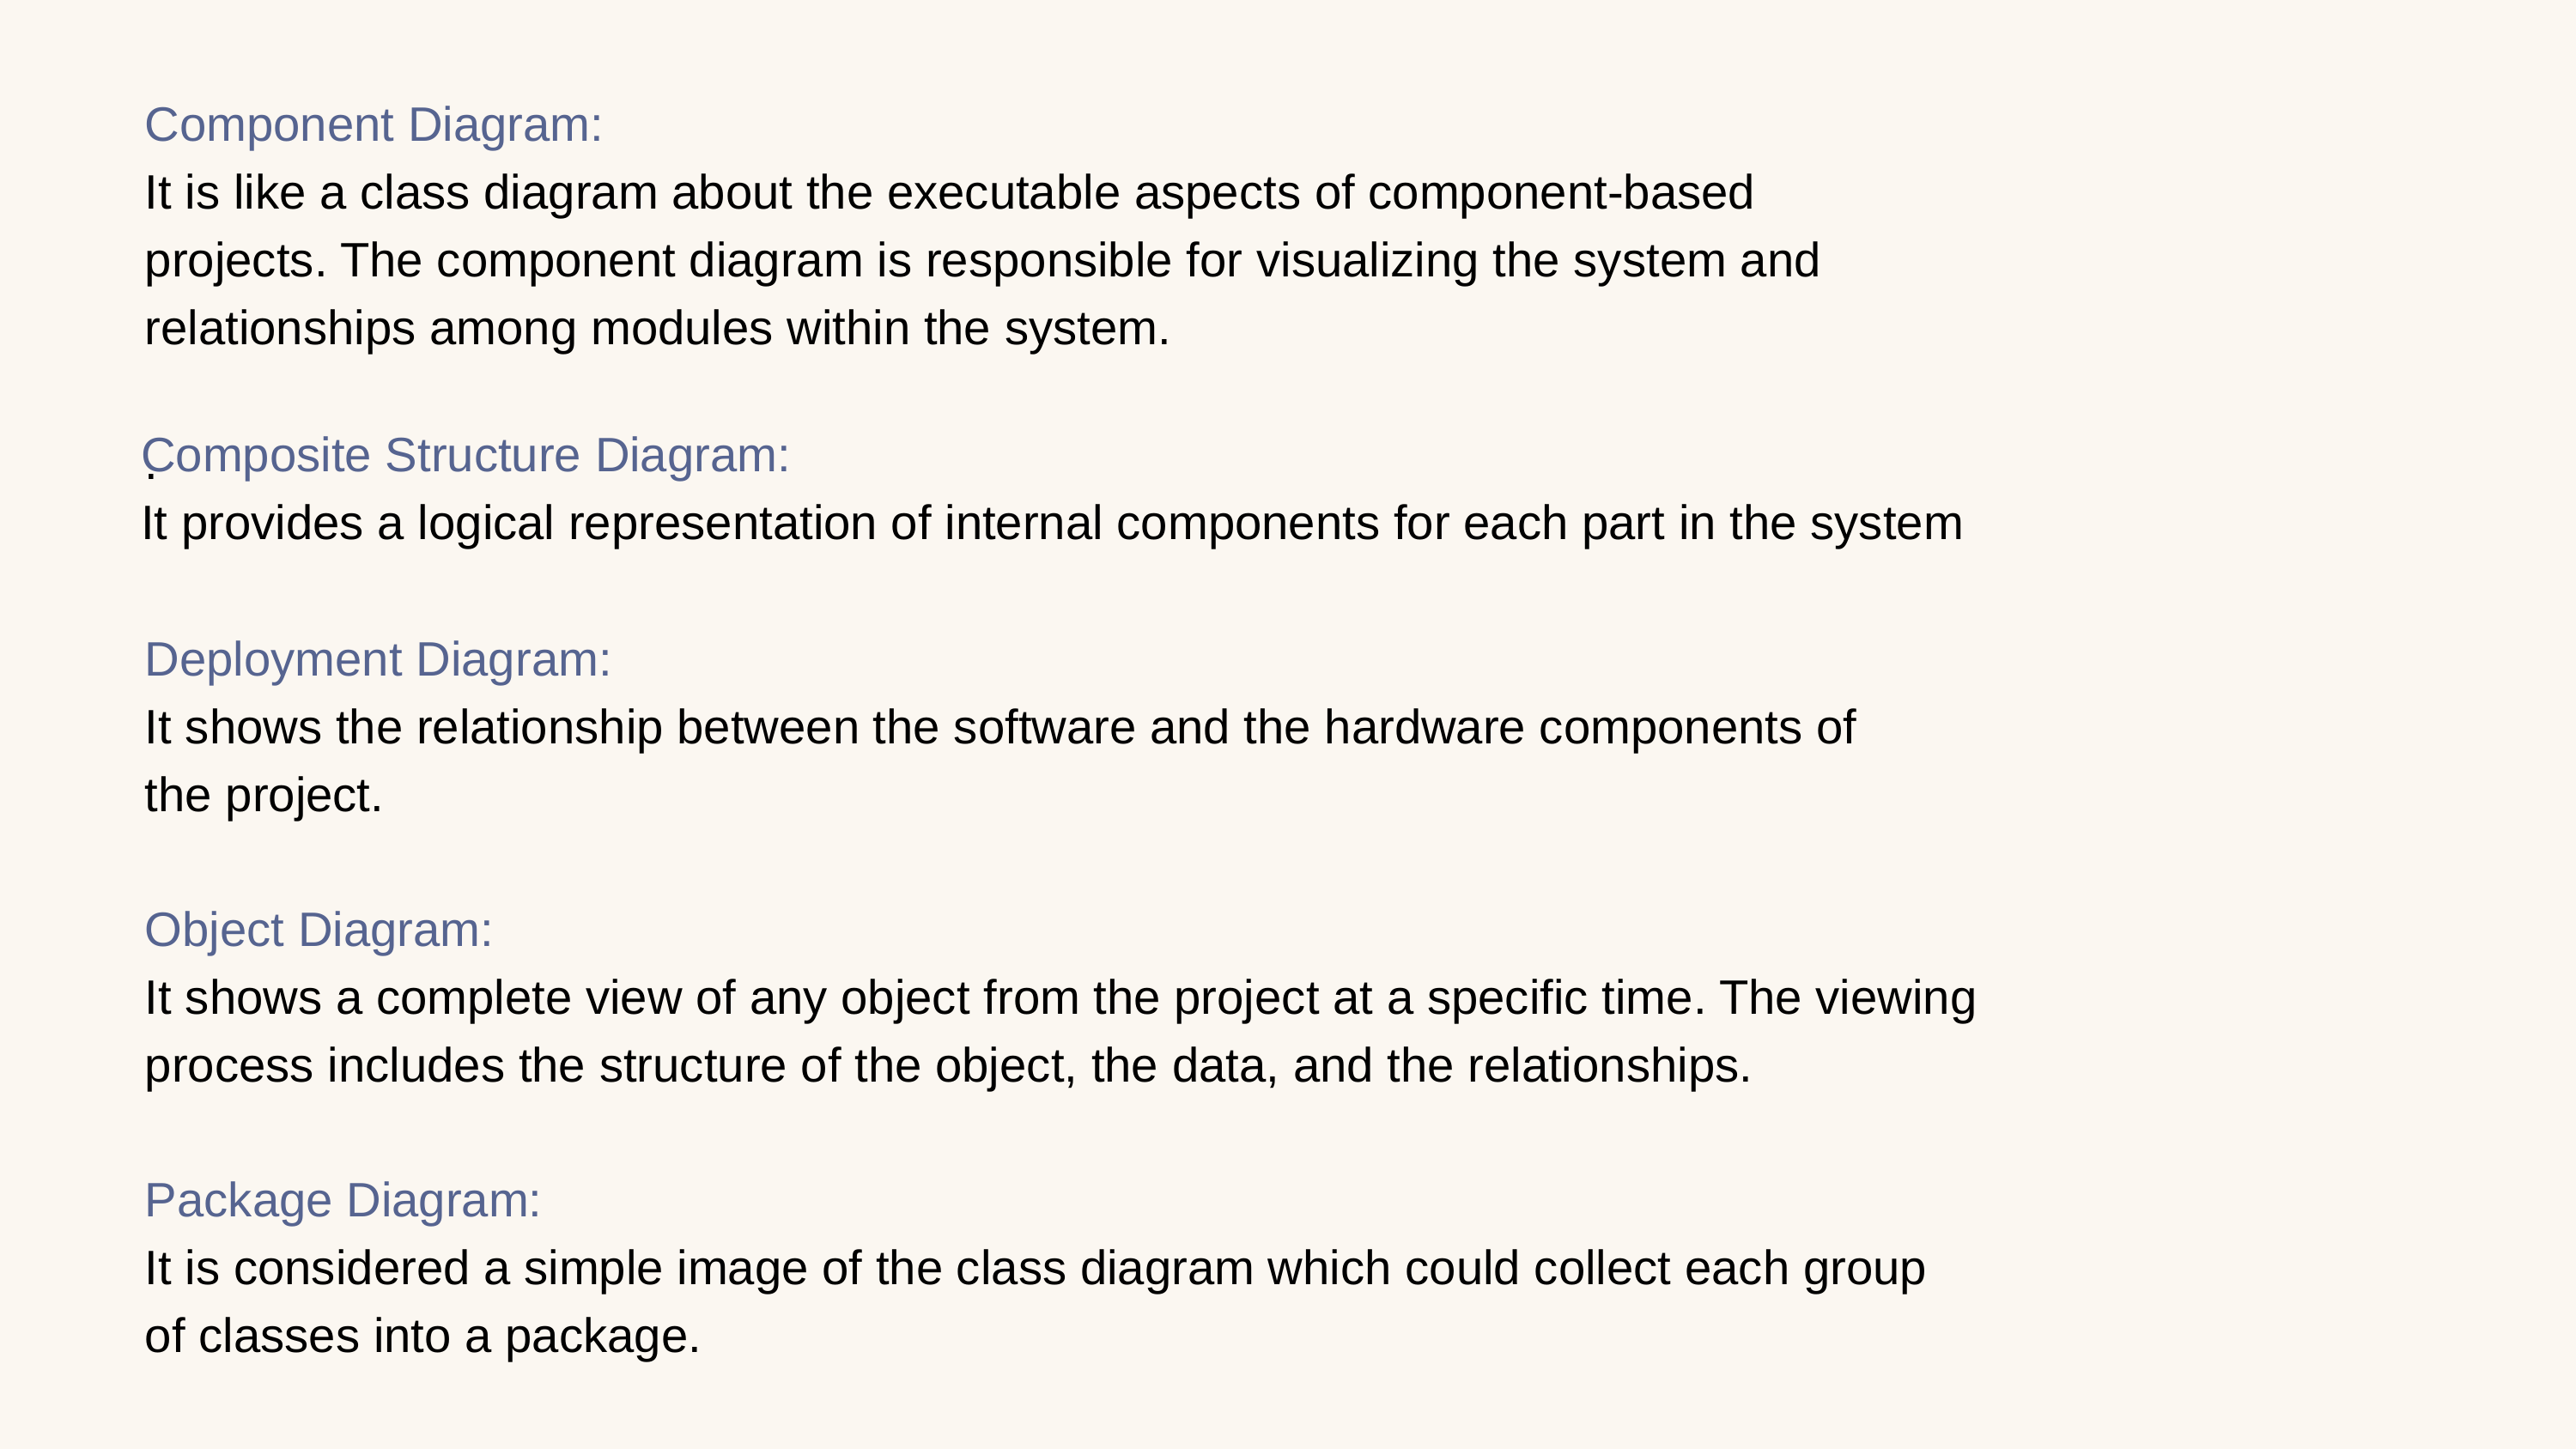

Component Diagram:
It is like a class diagram about the executable aspects of component-based
projects. The component diagram is responsible for visualizing the system and
relationships among modules within the system.

.
Composite Structure Diagram:
It provides a logical representation of internal components for each part in the system
Deployment Diagram:
It shows the relationship between the software and the hardware components of
the project.

Object Diagram:
It shows a complete view of any object from the project at a specific time. The viewing
process includes the structure of the object, the data, and the relationships.

Package Diagram:
It is considered a simple image of the class diagram which could collect each group
of classes into a package.